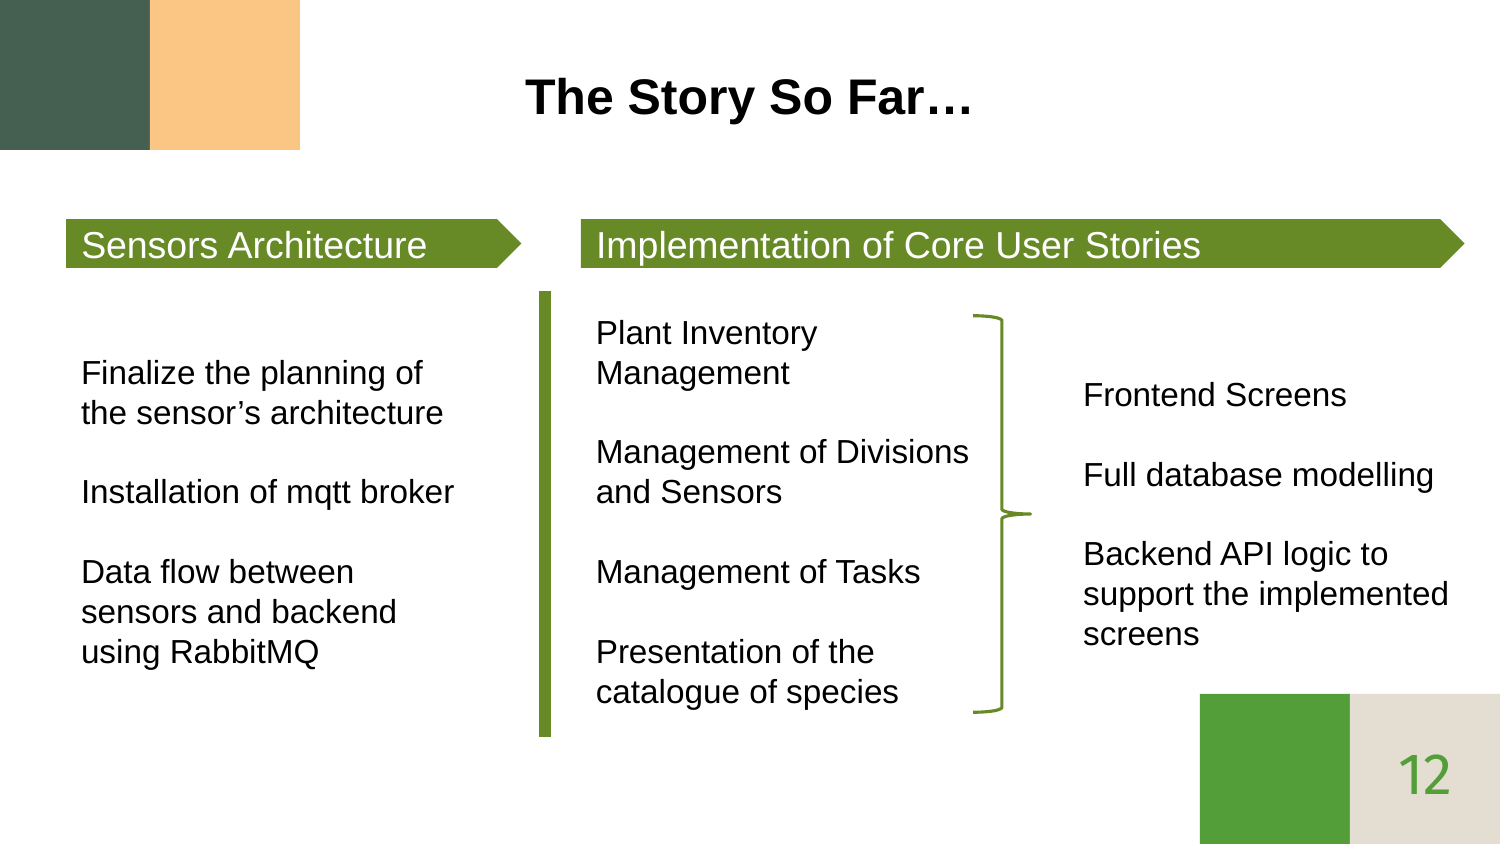

# The Story So Far…
Implementation of Core User Stories
Sensors Architecture
Finalize the planning of the sensor’s architecture

Installation of mqtt broker

Data flow between sensors and backend using RabbitMQ

Plant Inventory Management

Management of Divisions and Sensors

Management of Tasks

Presentation of the catalogue of species

Frontend Screens

Full database modelling

Backend API logic to support the implemented screens

12